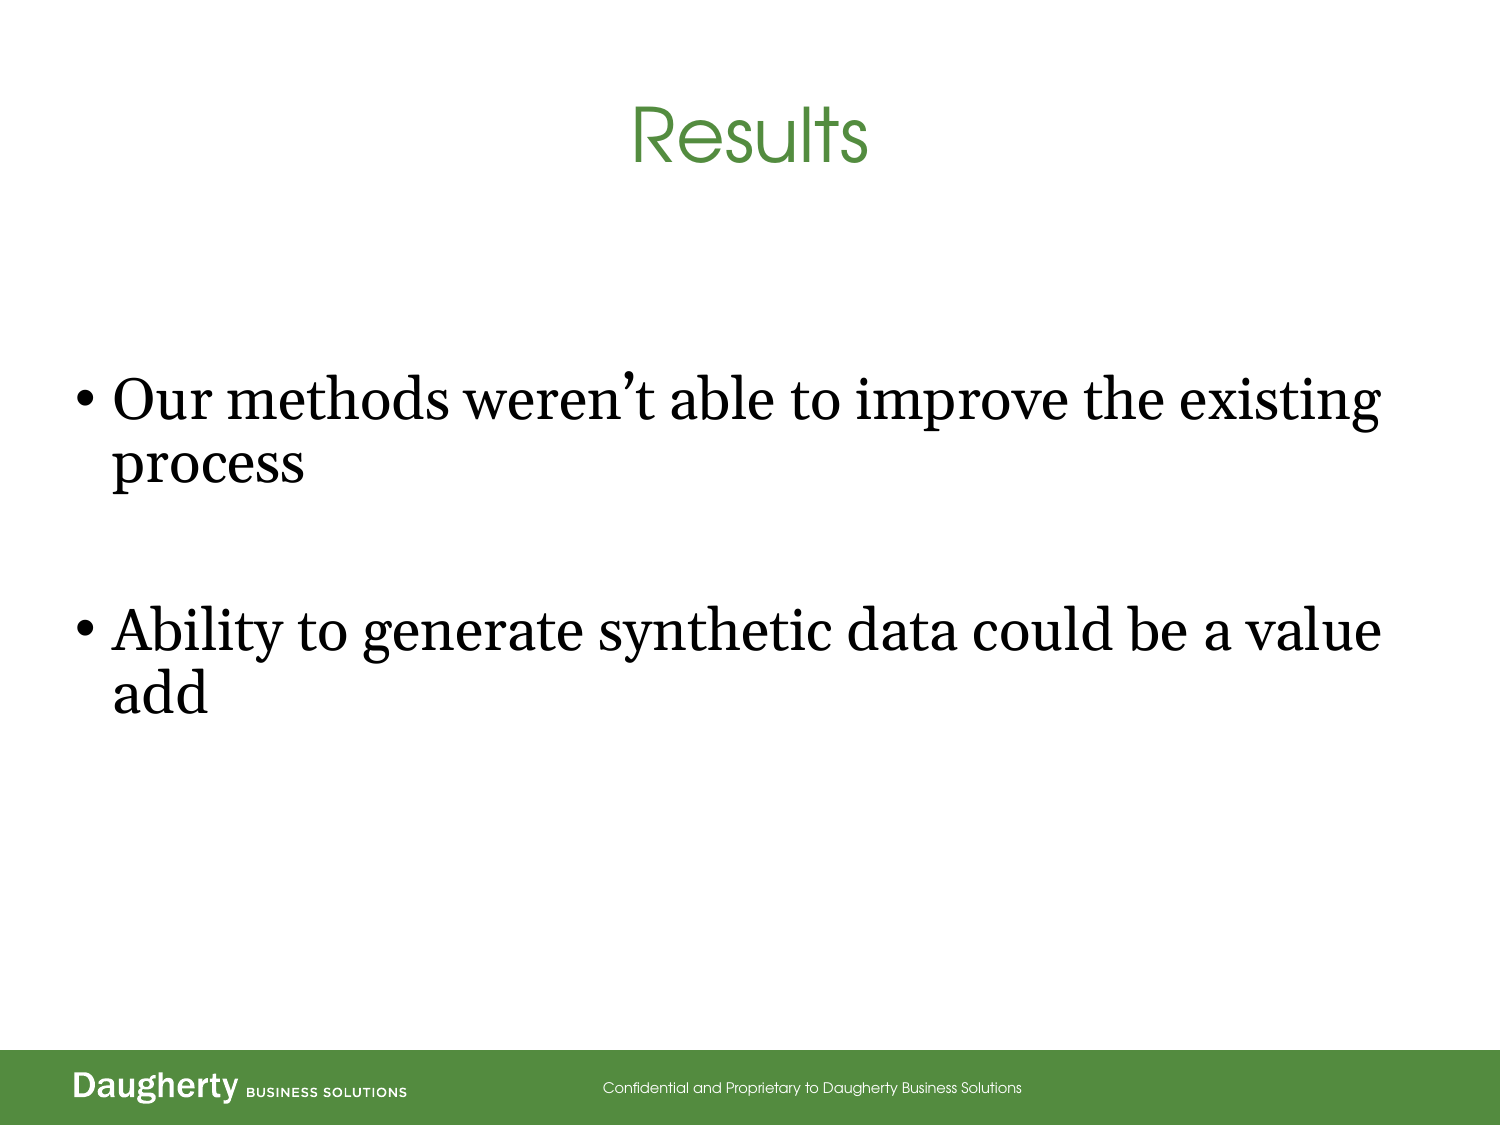

# Results
Our methods weren’t able to improve the existing process

Ability to generate synthetic data could be a value add